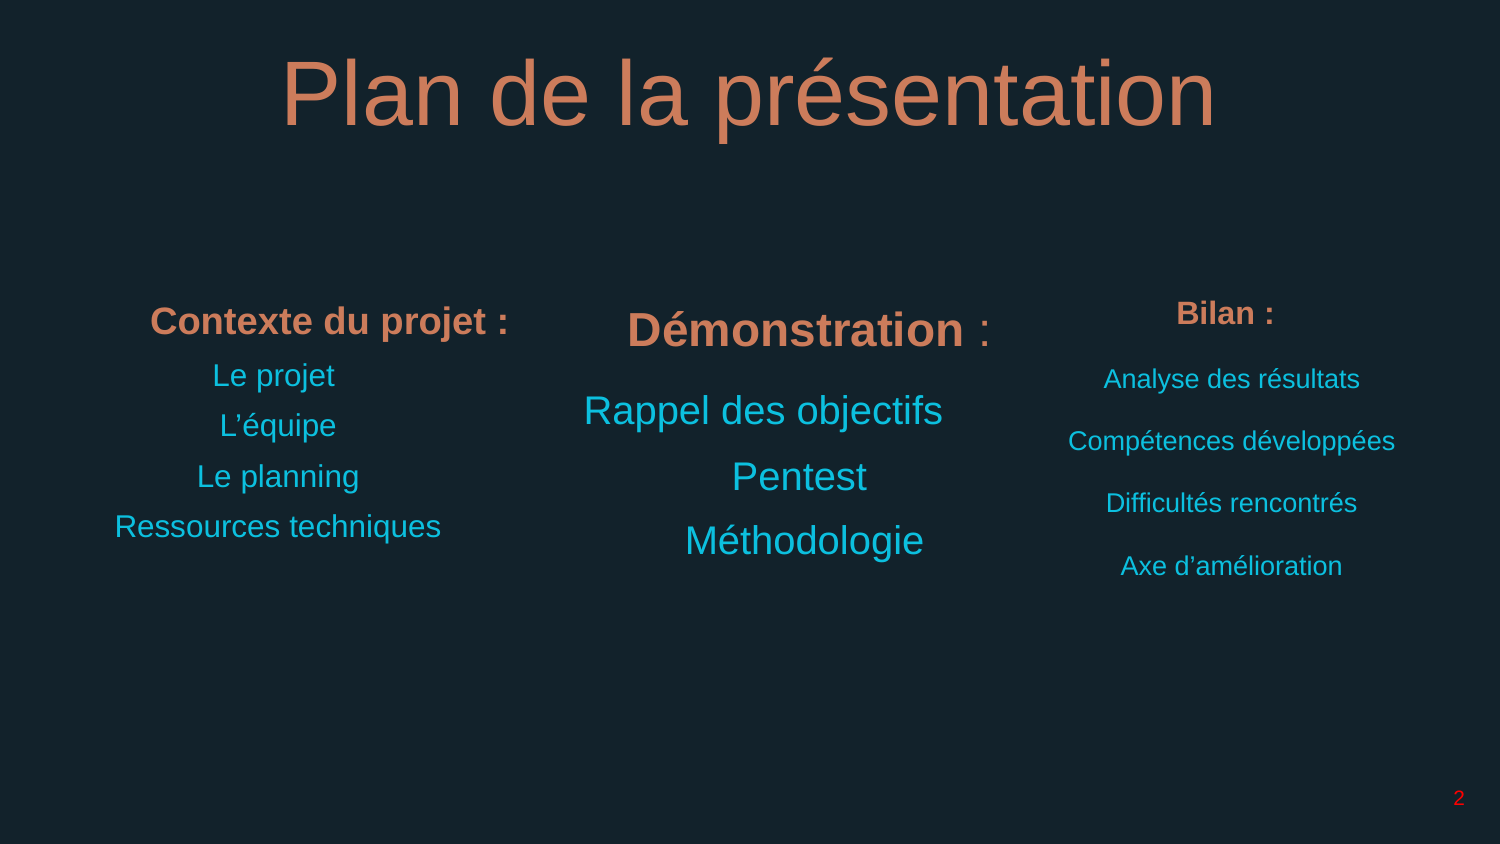

# Plan de la présentation
       Bilan :
Analyse des résultats
Compétences développées
Difficultés rencontrés
Axe d’amélioration
               Contexte du projet :
	Le projet
	L’équipe
	Le planning
	Ressources techniques

          Démonstration :
	Rappel des objectifs
         Pentest
          Méthodologie

2